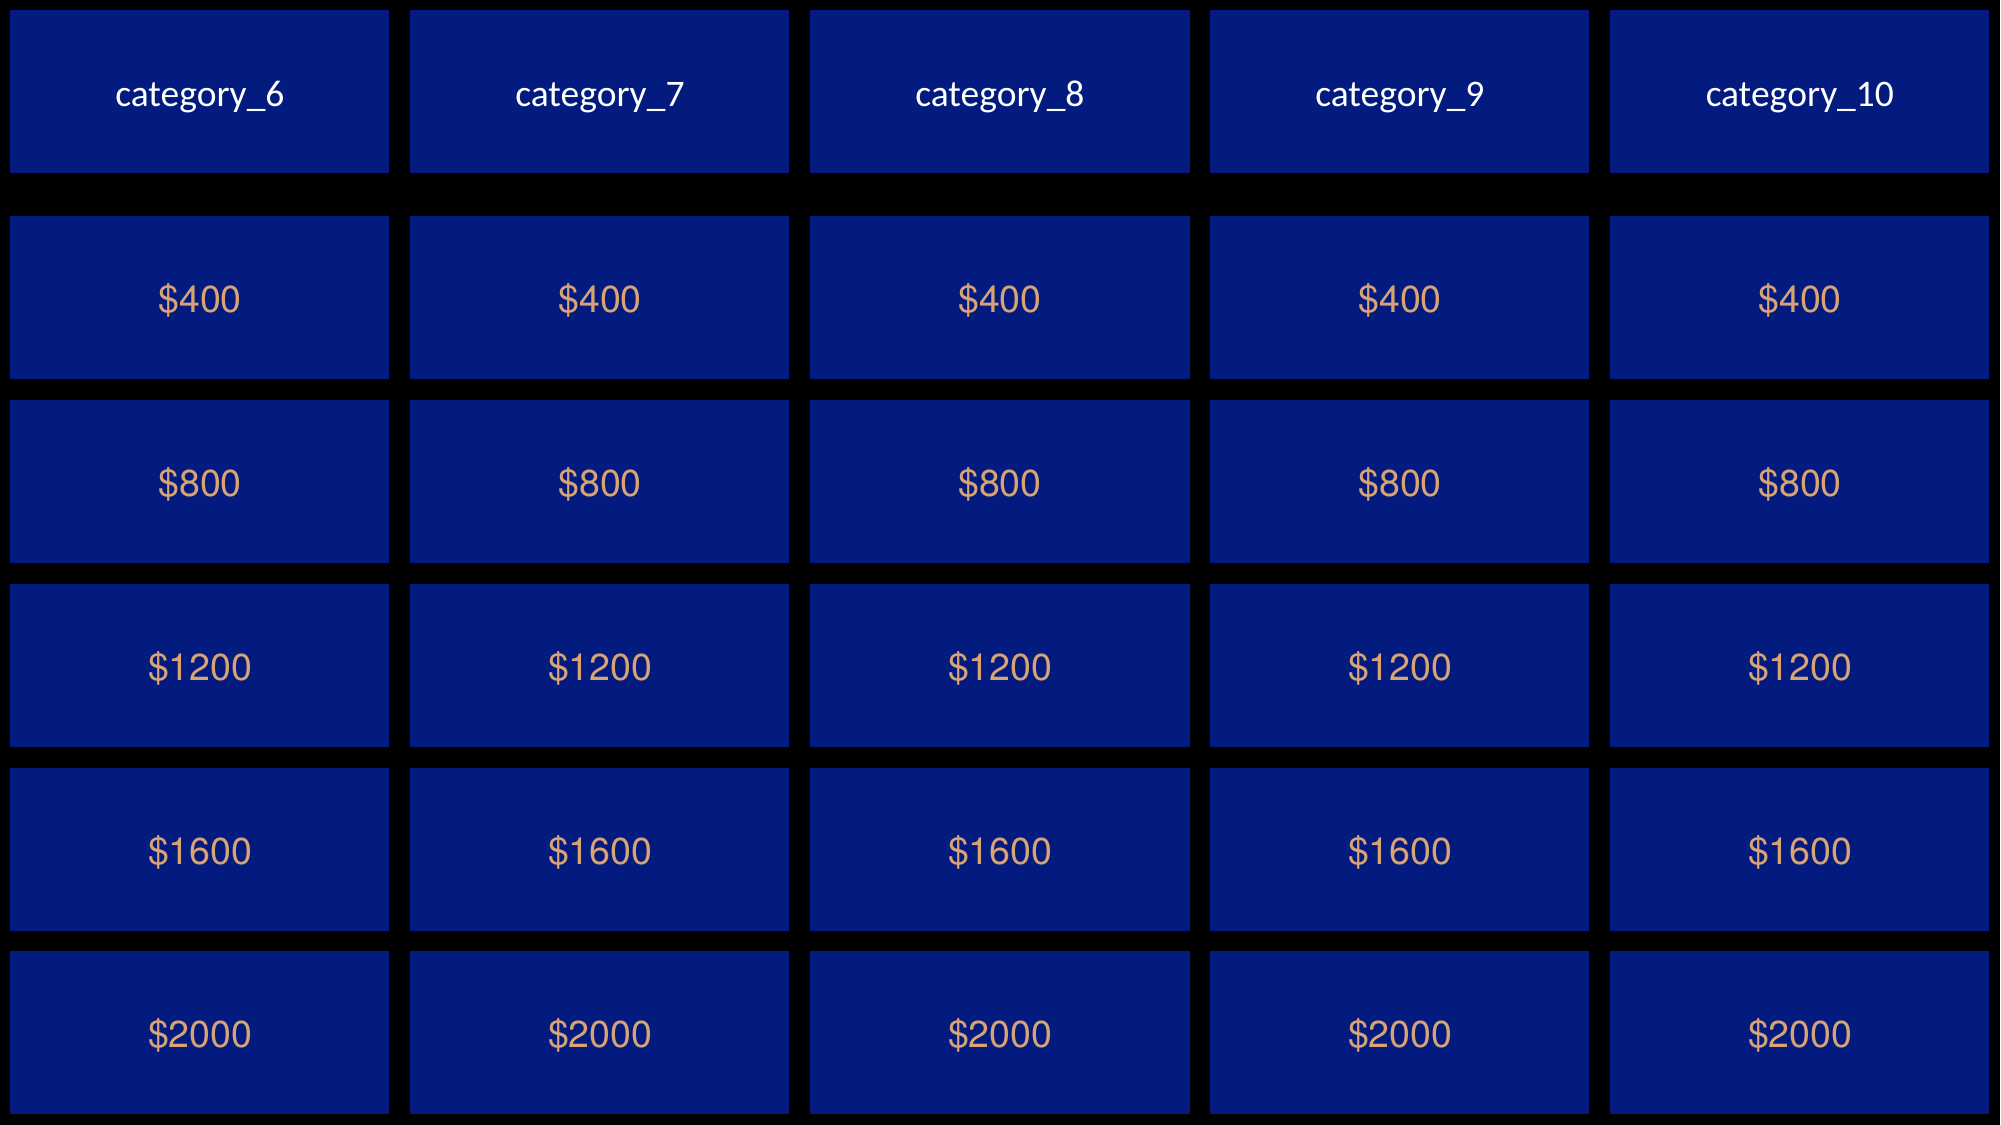

category_6
category_7
category_8
category_9
category_10
$400
$400
$400
$400
$400
$800
$800
$800
$800
$800
$1200
$1200
$1200
$1200
$1200
$1600
$1600
$1600
$1600
$1600
$2000
$2000
$2000
$2000
$2000